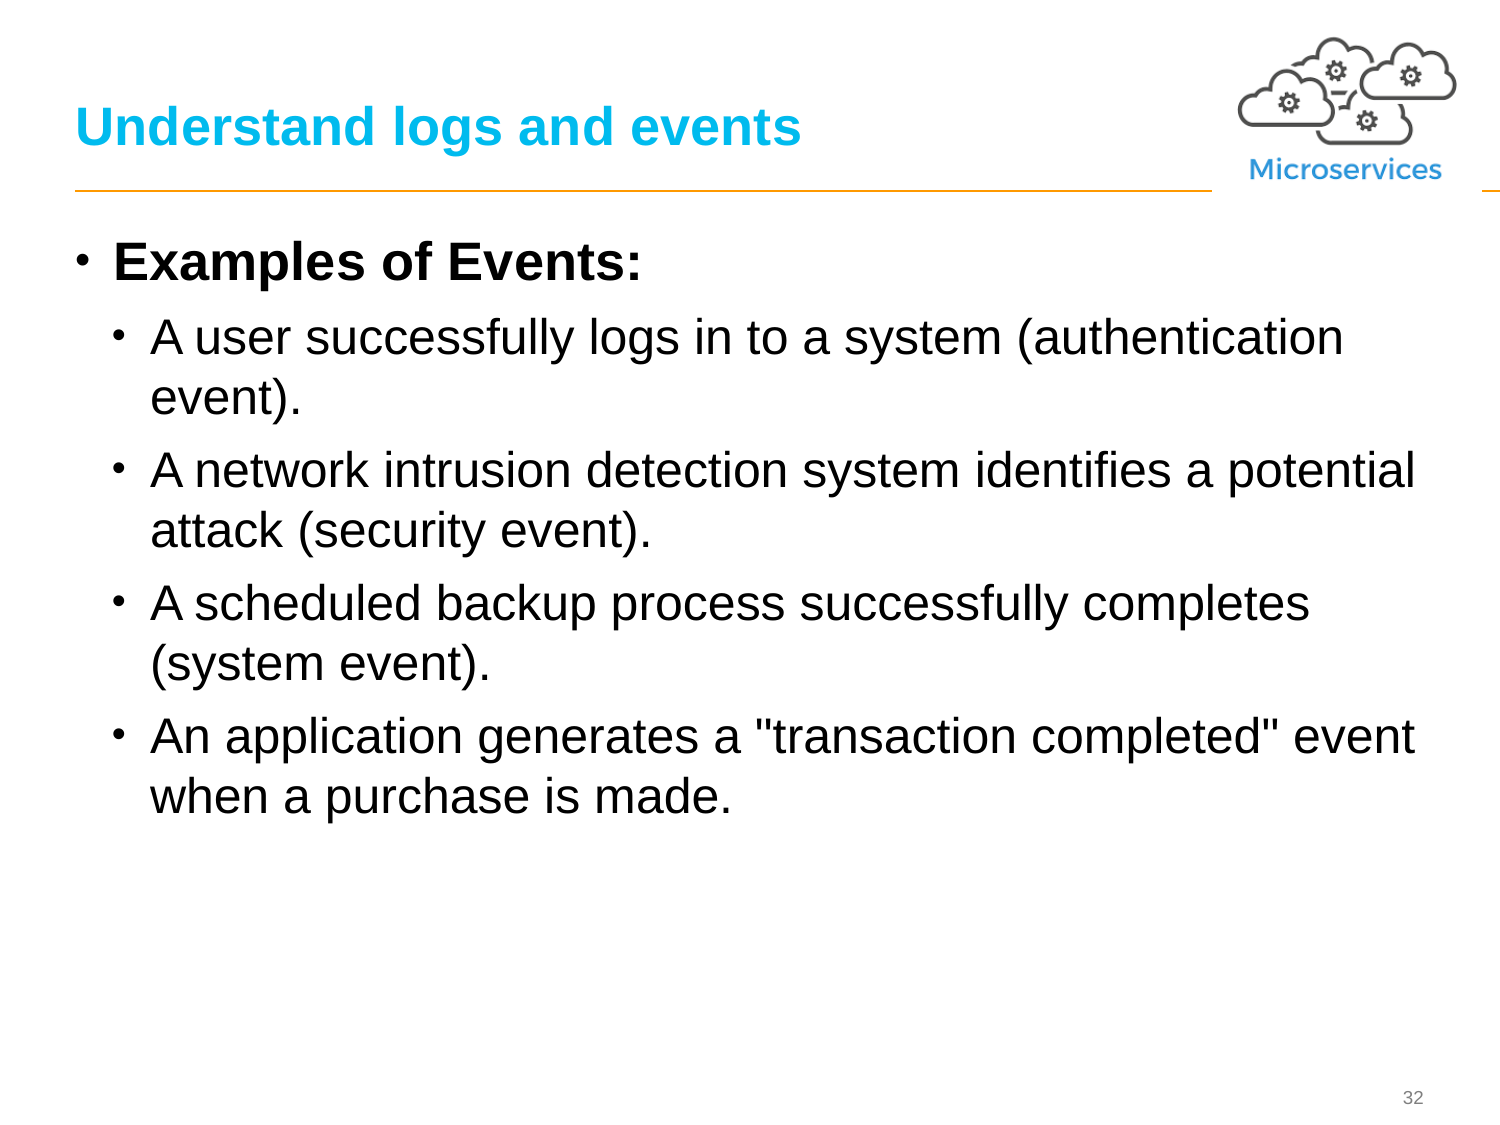

# Understand logs and events
Examples of Events:
A user successfully logs in to a system (authentication event).
A network intrusion detection system identifies a potential attack (security event).
A scheduled backup process successfully completes (system event).
An application generates a "transaction completed" event when a purchase is made.